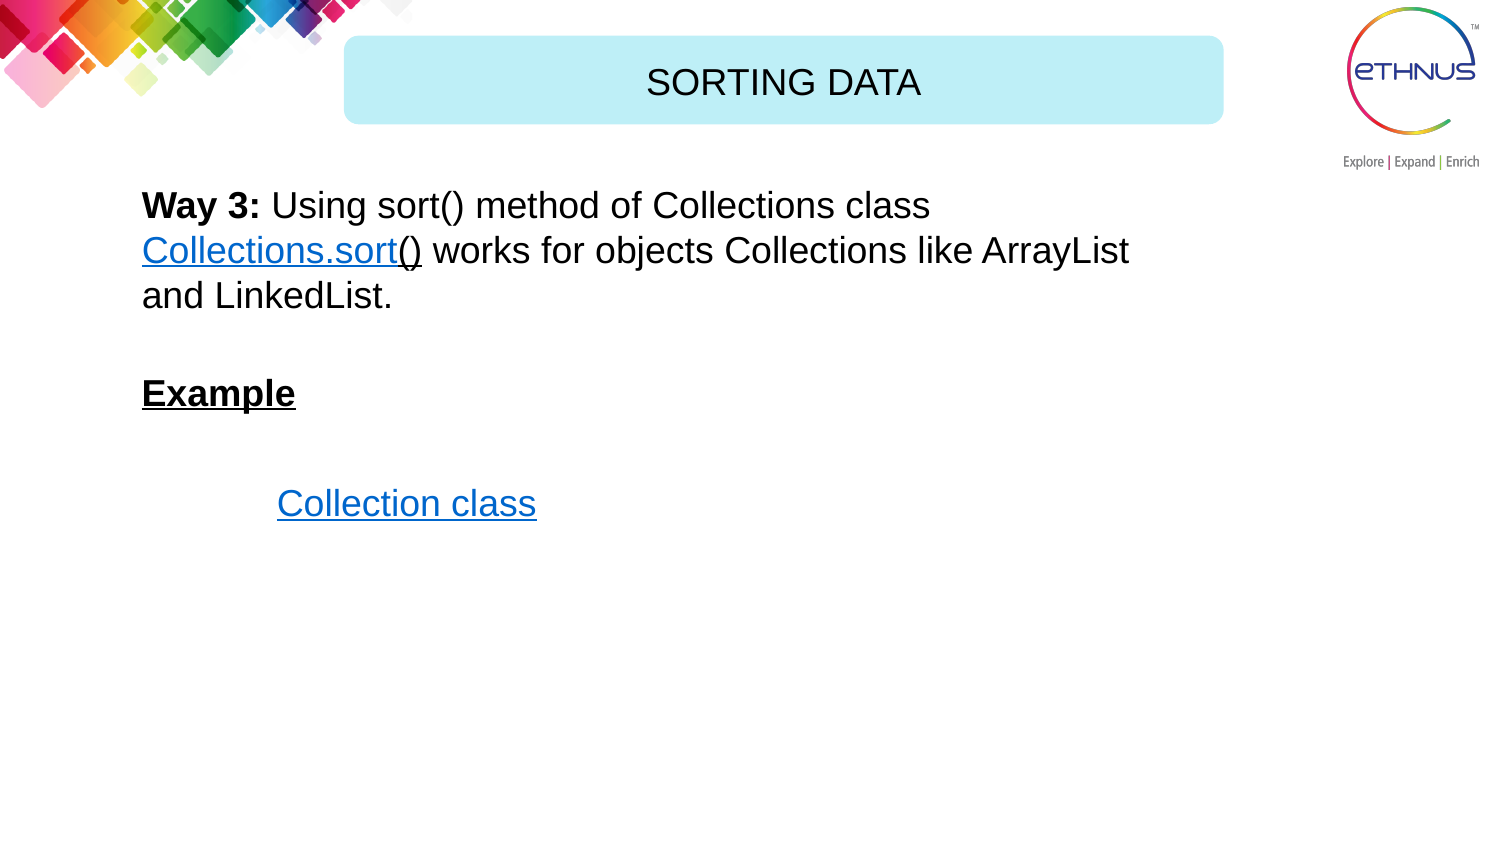

SORTING DATA
Way 3: Using sort() method of Collections class
Collections.sort() works for objects Collections like ArrayList and LinkedList.
Example
Collection class